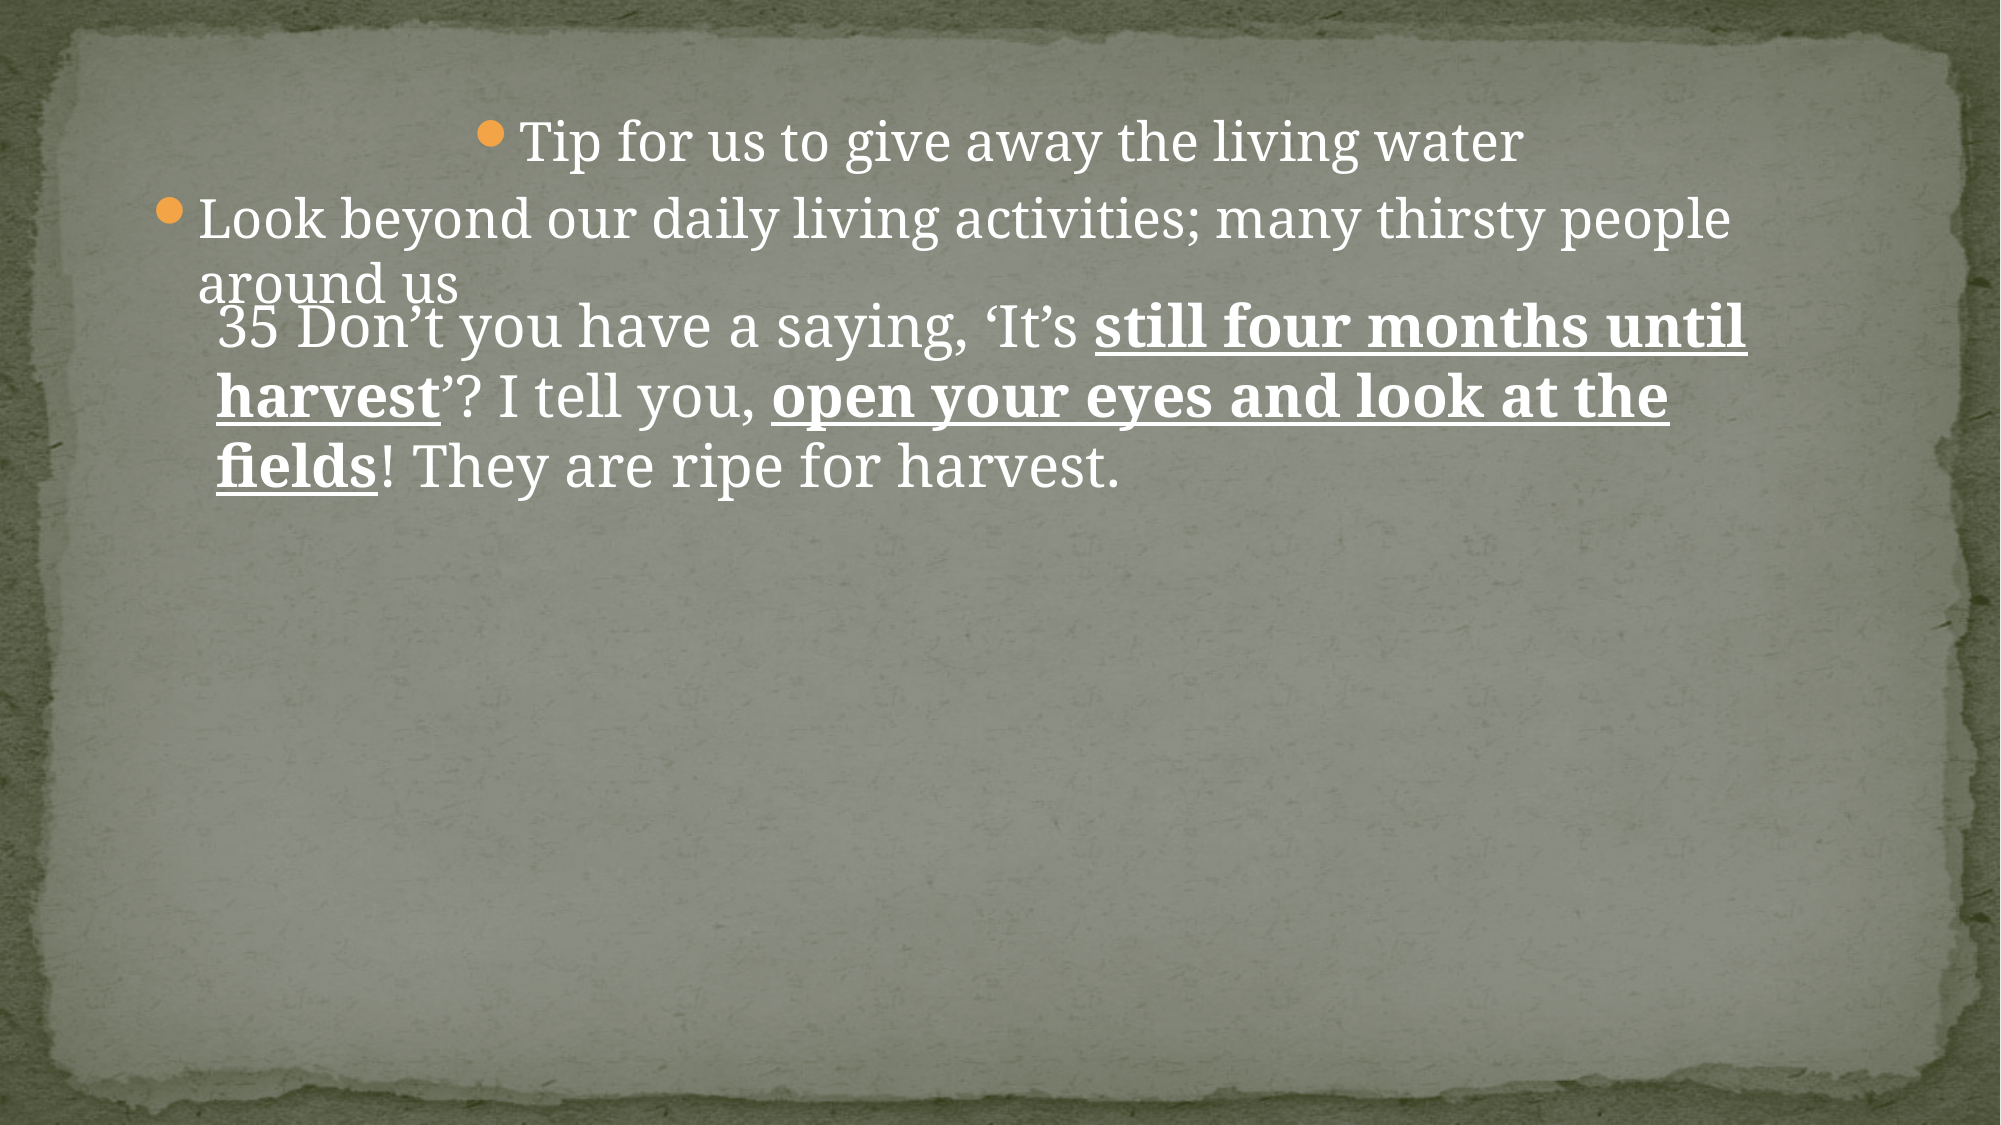

Tip for us to give away the living water
Look beyond our daily living activities; many thirsty people around us

35 Don’t you have a saying, ‘It’s still four months until harvest’? I tell you, open your eyes and look at the fields! They are ripe for harvest.